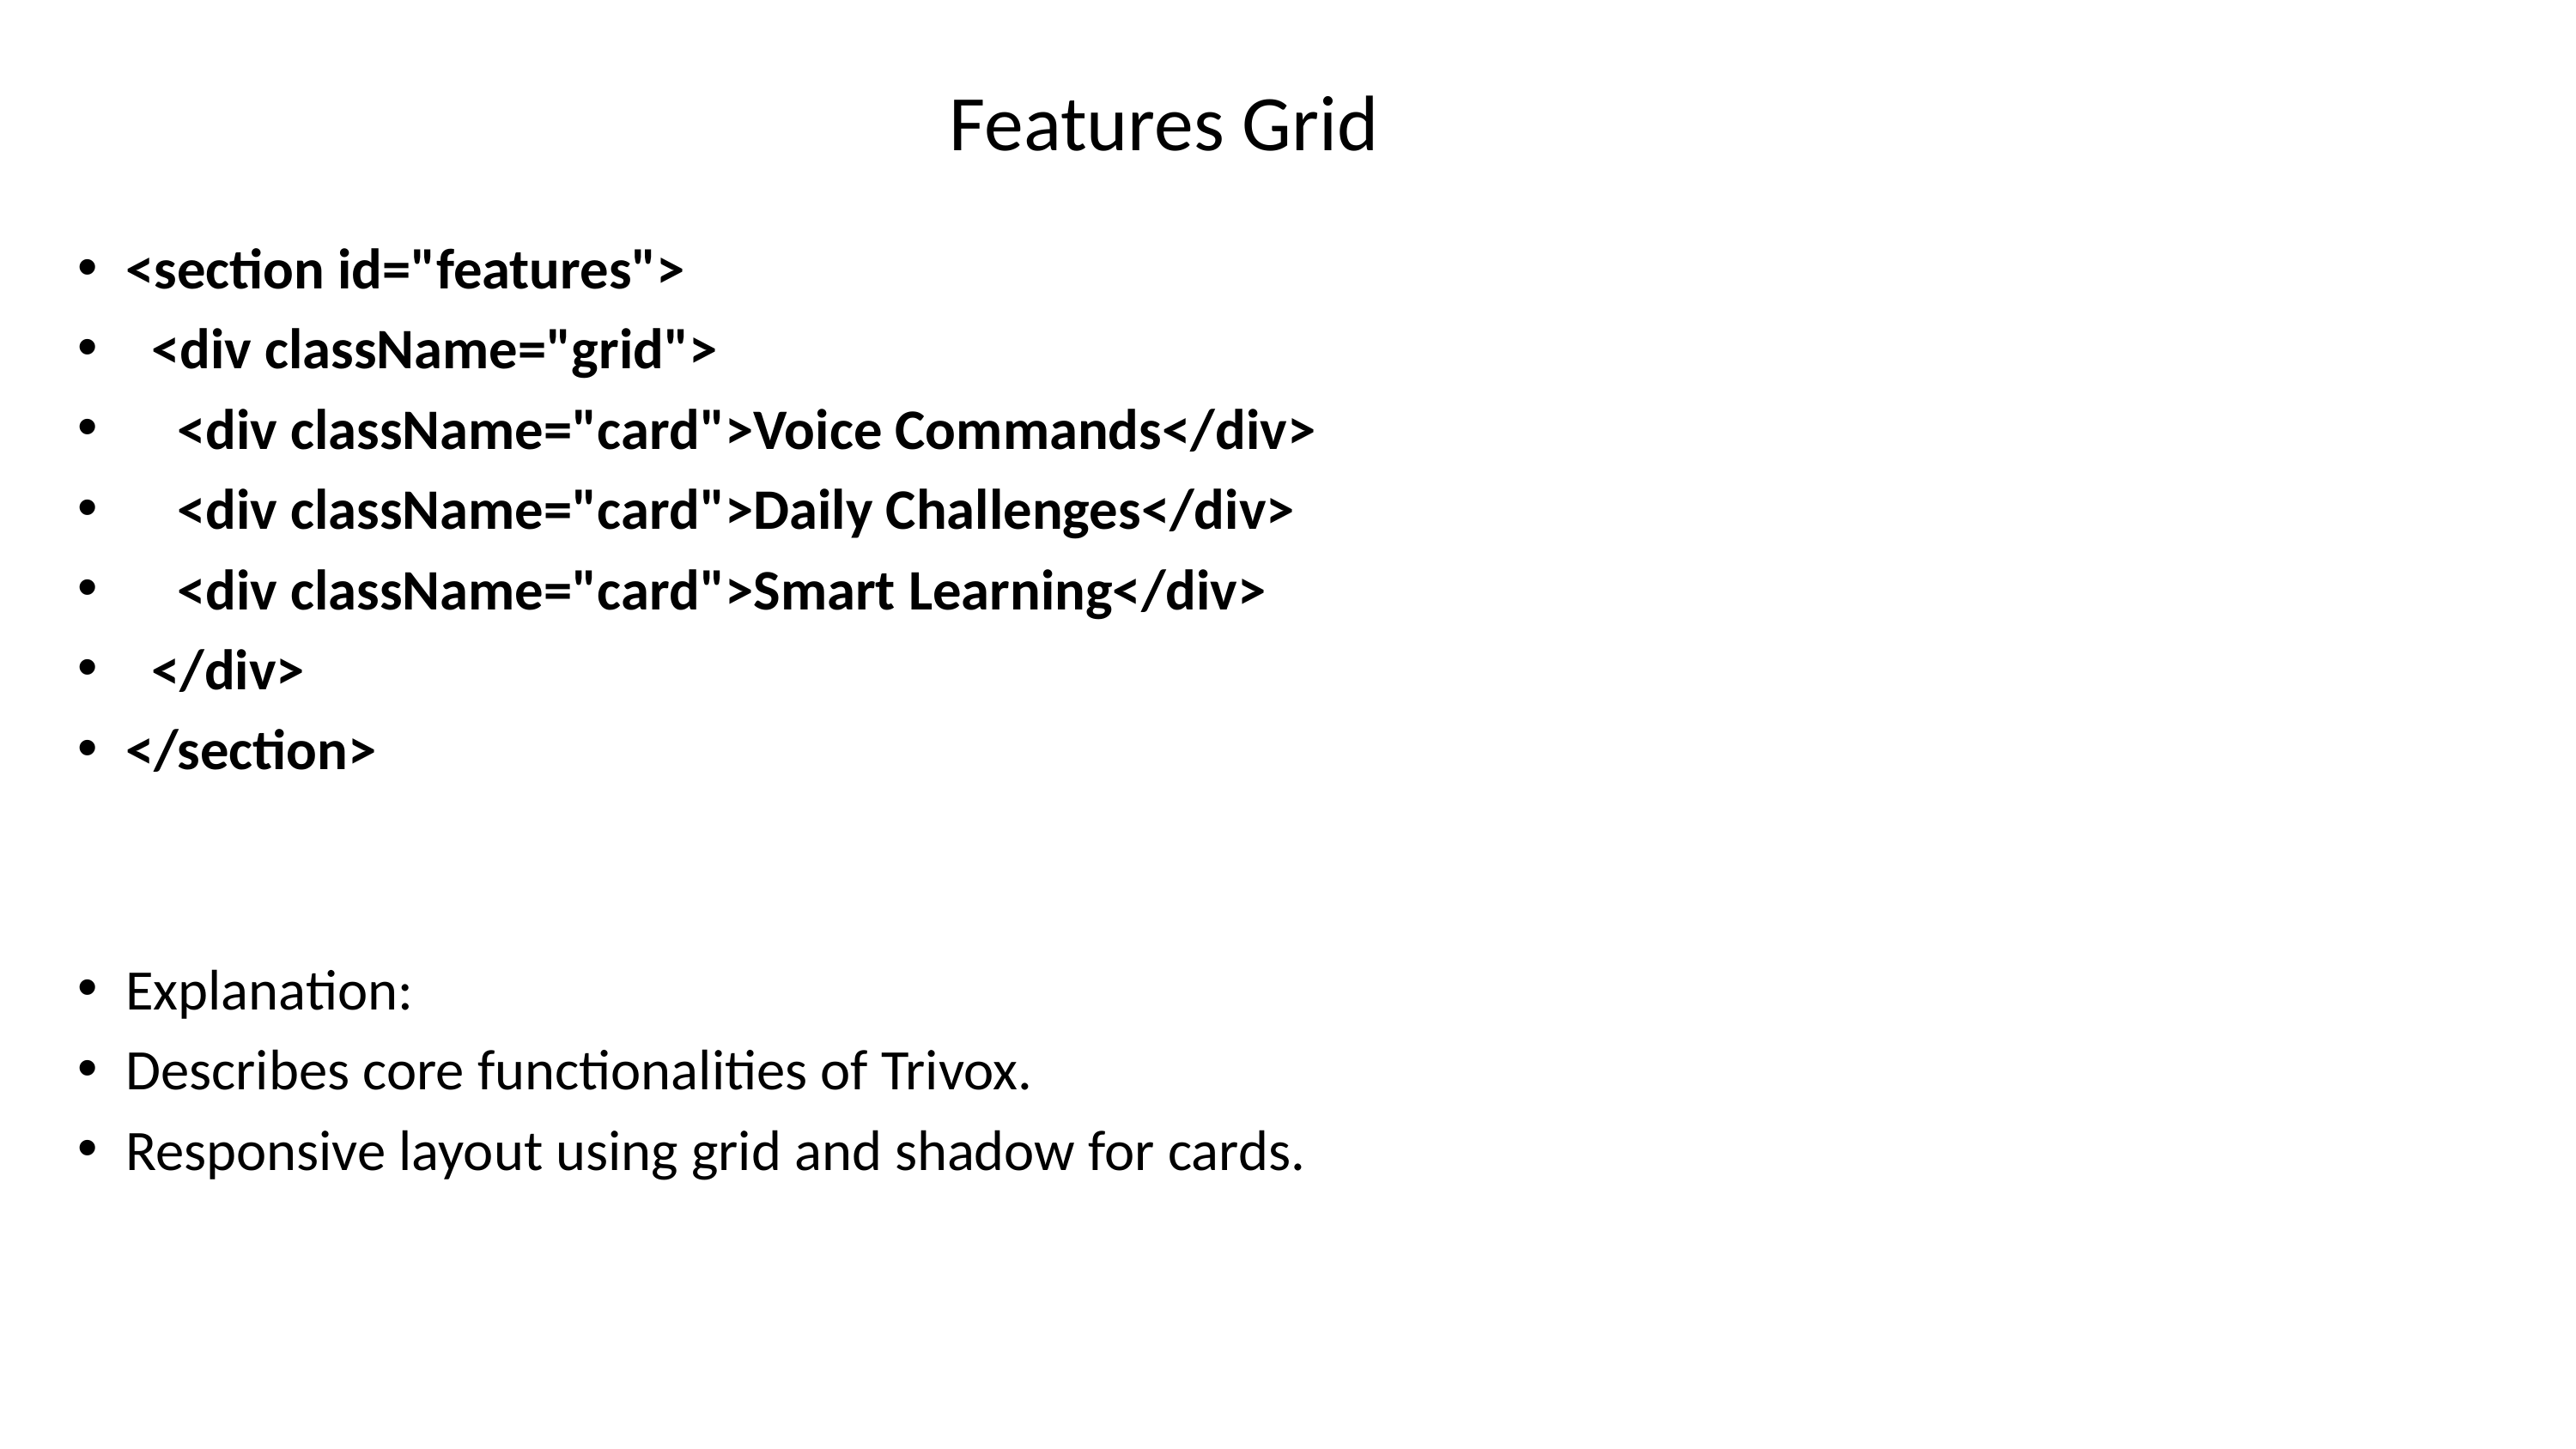

# Features Grid
<section id="features">
  <div className="grid">
    <div className="card">Voice Commands</div>
    <div className="card">Daily Challenges</div>
    <div className="card">Smart Learning</div>
  </div>
</section>

Explanation:
Describes core functionalities of Trivox.
Responsive layout using grid and shadow for cards.